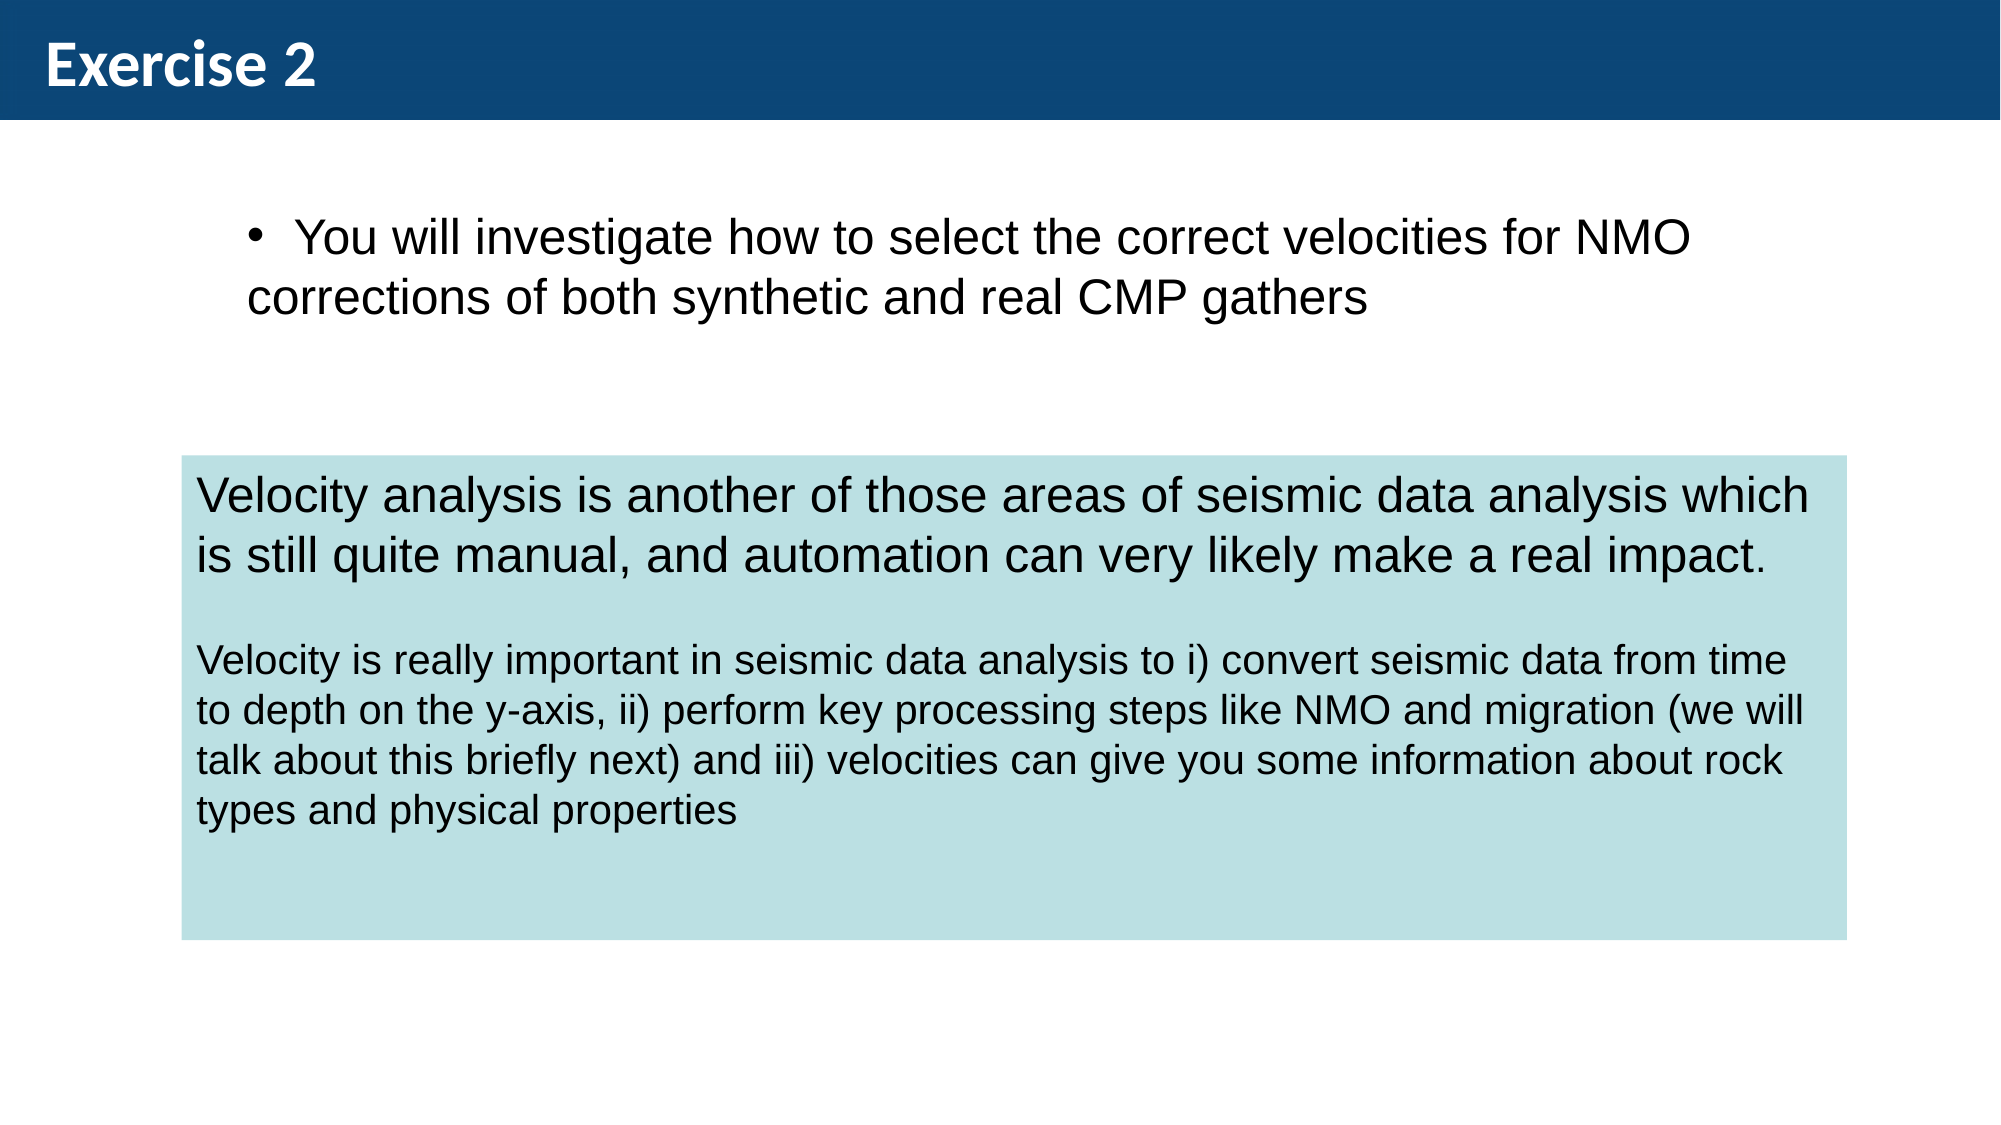

Exercise 2

You will investigate how to select the correct velocities for NMO
corrections of both synthetic and real CMP gathers
Velocity analysis is another of those areas of seismic data analysis which is still quite manual, and automation can very likely make a real impact.

Velocity is really important in seismic data analysis to i) convert seismic data from time
to depth on the y-axis, ii) perform key processing steps like NMO and migration (we will talk about this briefly next) and iii) velocities can give you some information about rock types and physical properties